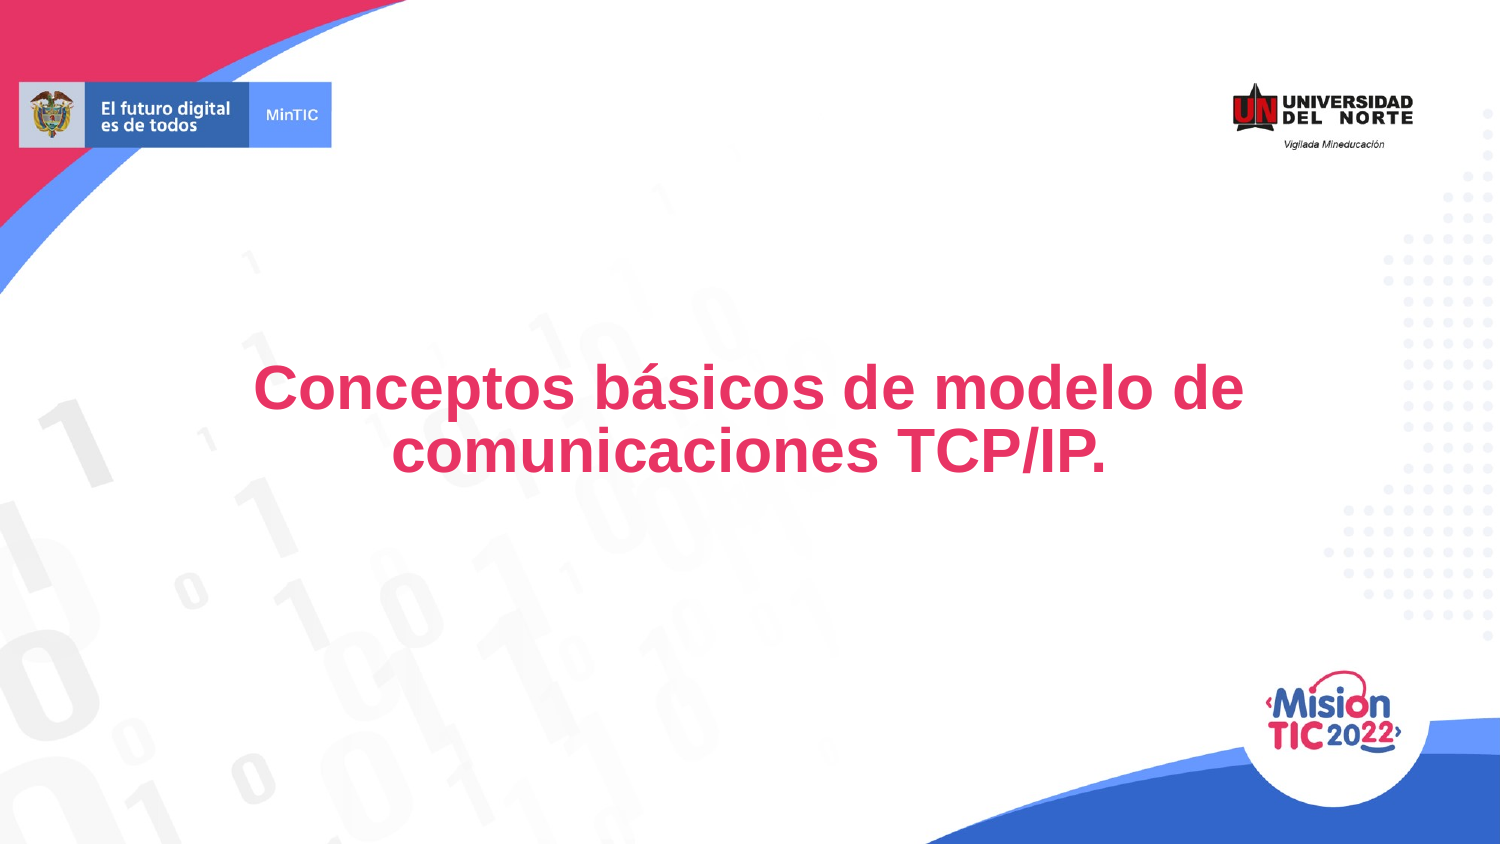

Conceptos básicos de modelo de comunicaciones TCP/IP.